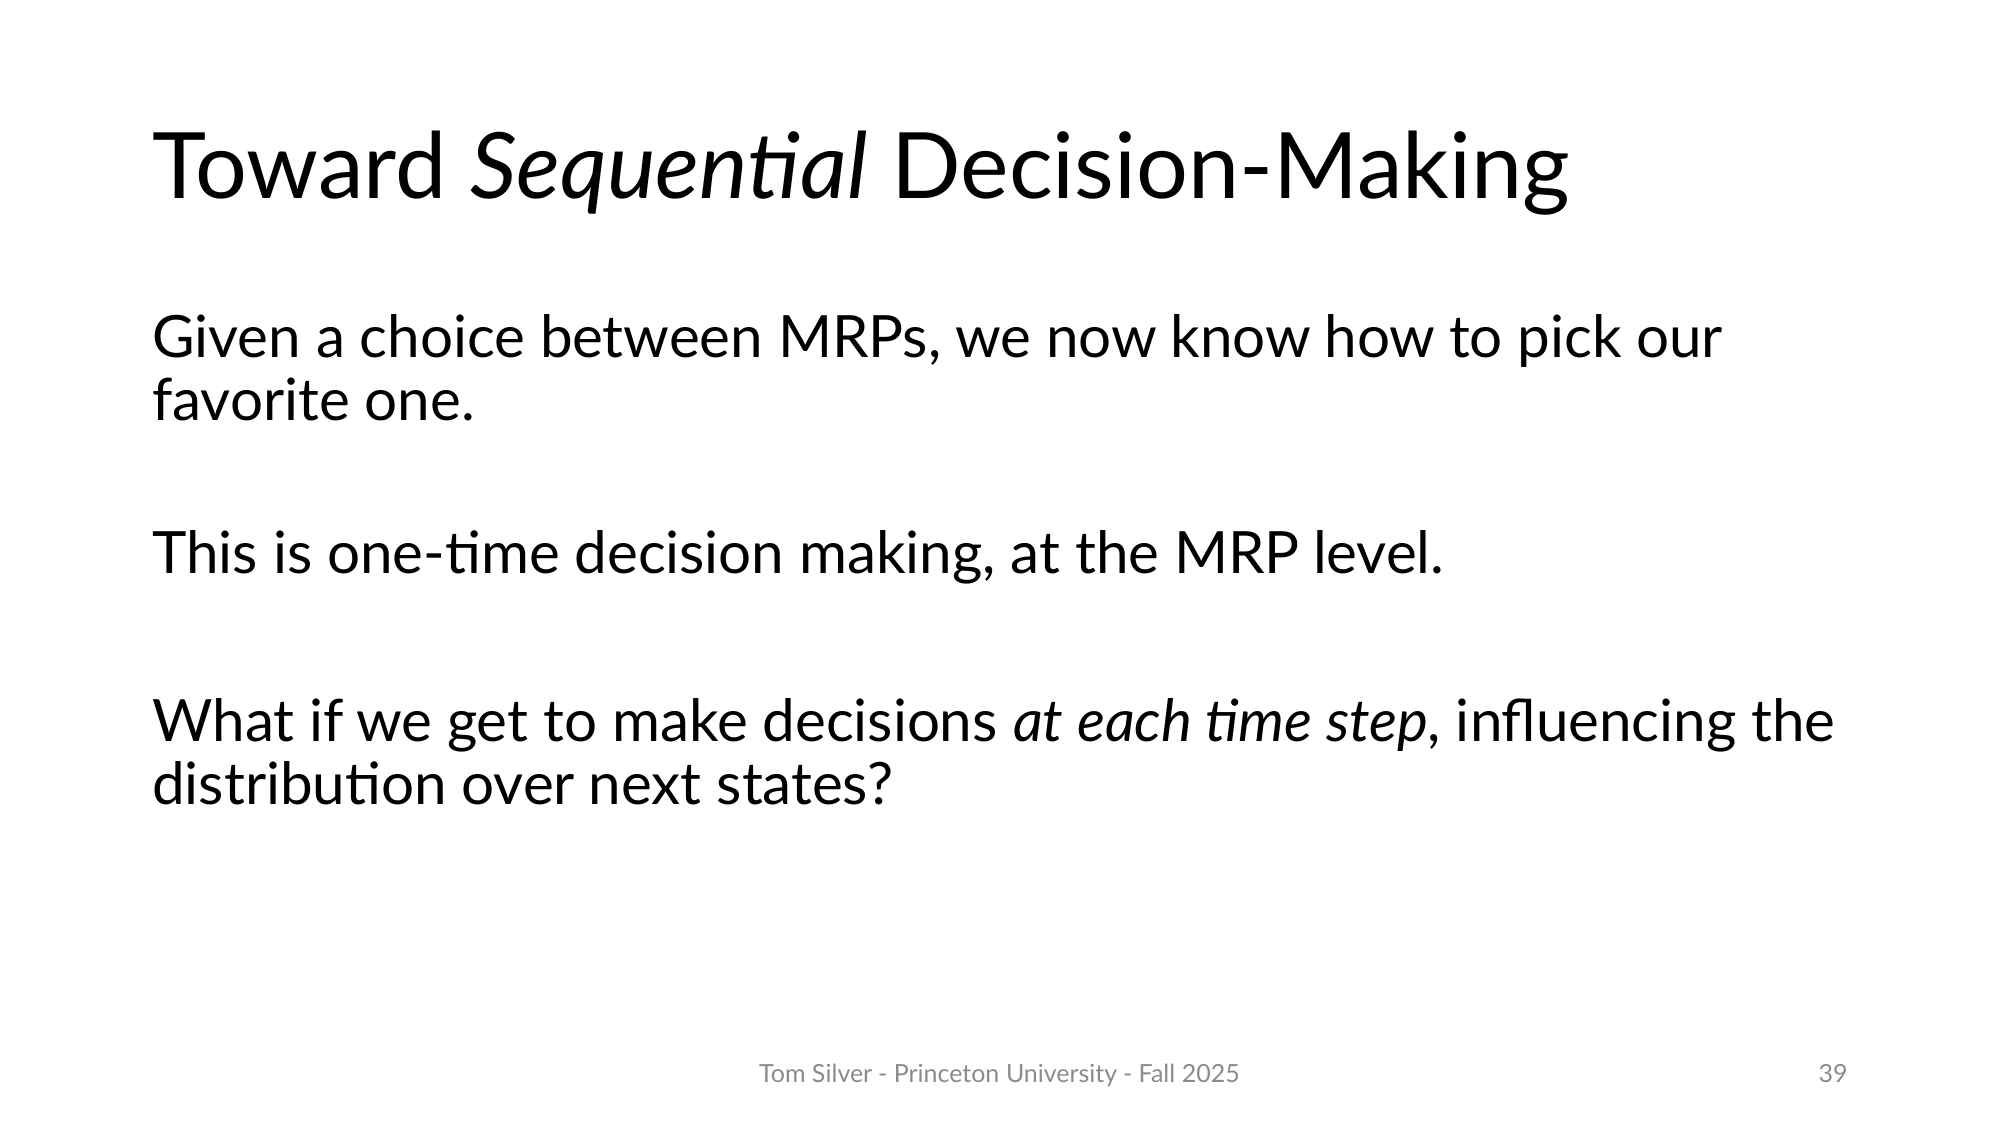

# Toward Sequential Decision-Making
Given a choice between MRPs, we now know how to pick our favorite one.
This is one-time decision making, at the MRP level.

What if we get to make decisions at each time step, influencing the distribution over next states?
Tom Silver - Princeton University - Fall 2025
39